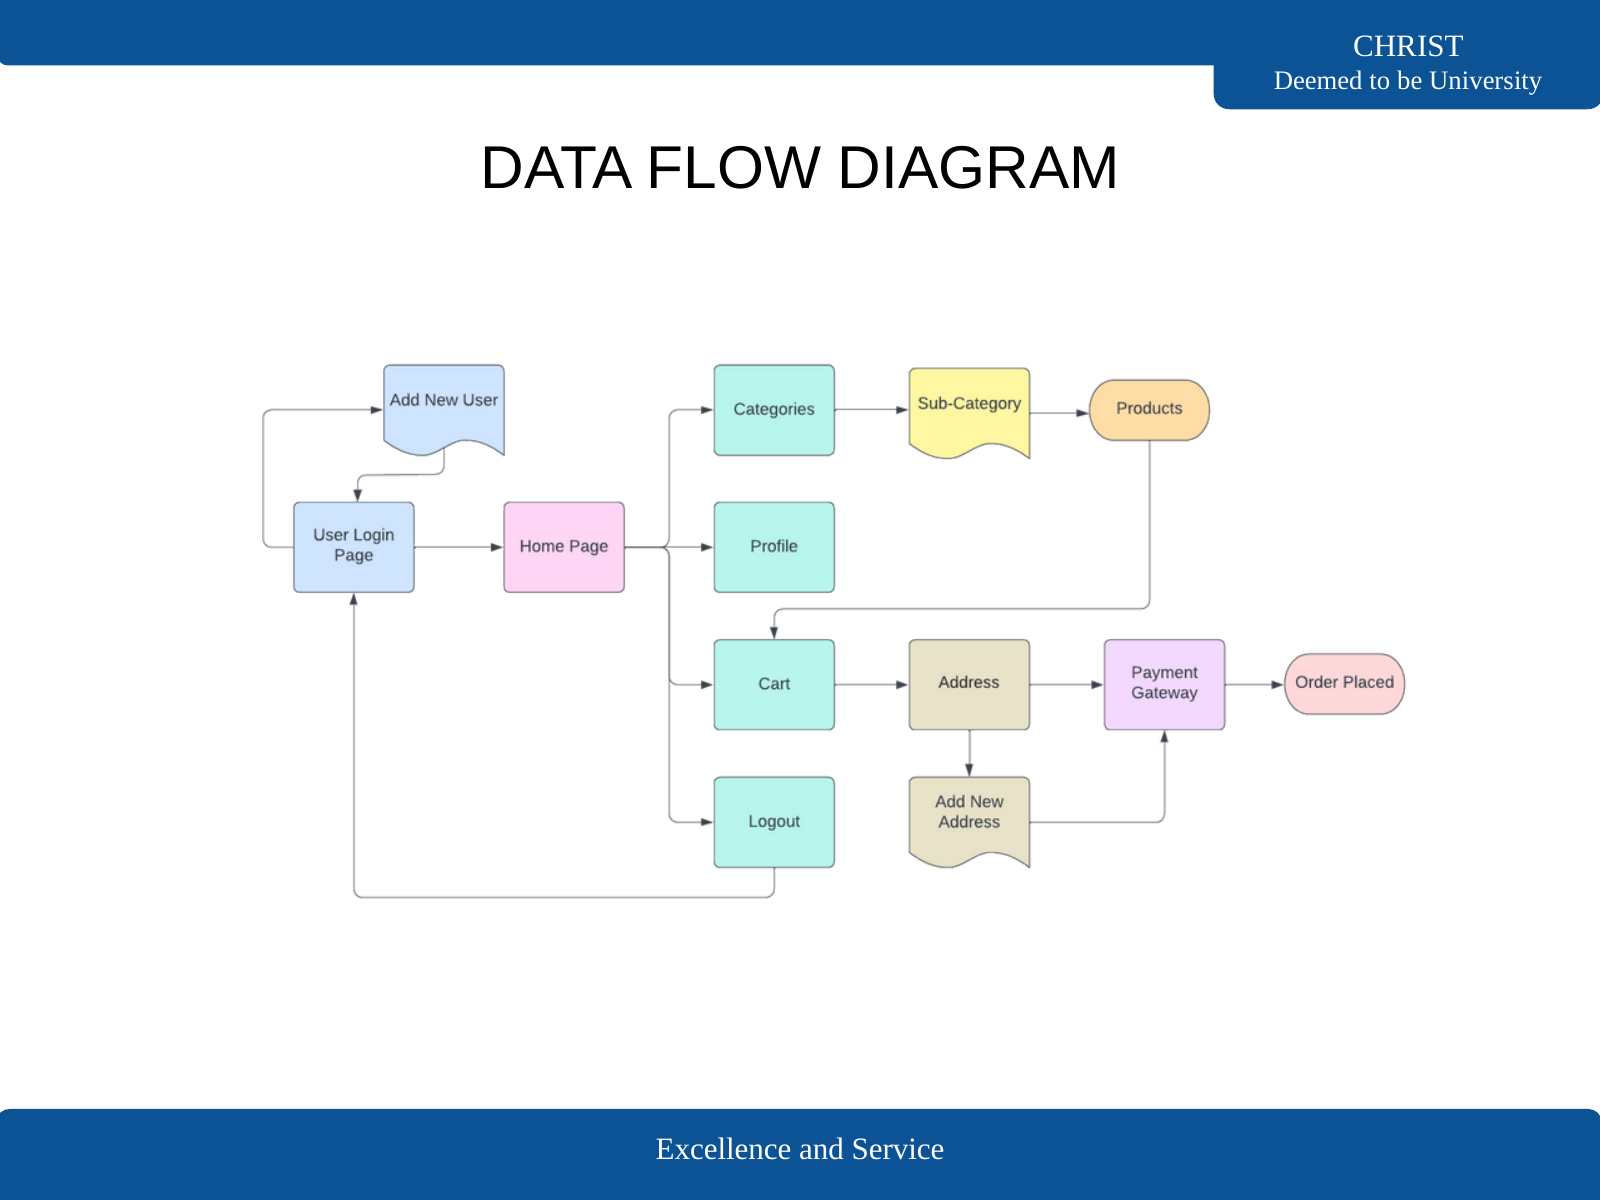

CHRIST
Deemed to be University
DATA FLOW DIAGRAM

Excellence and Service